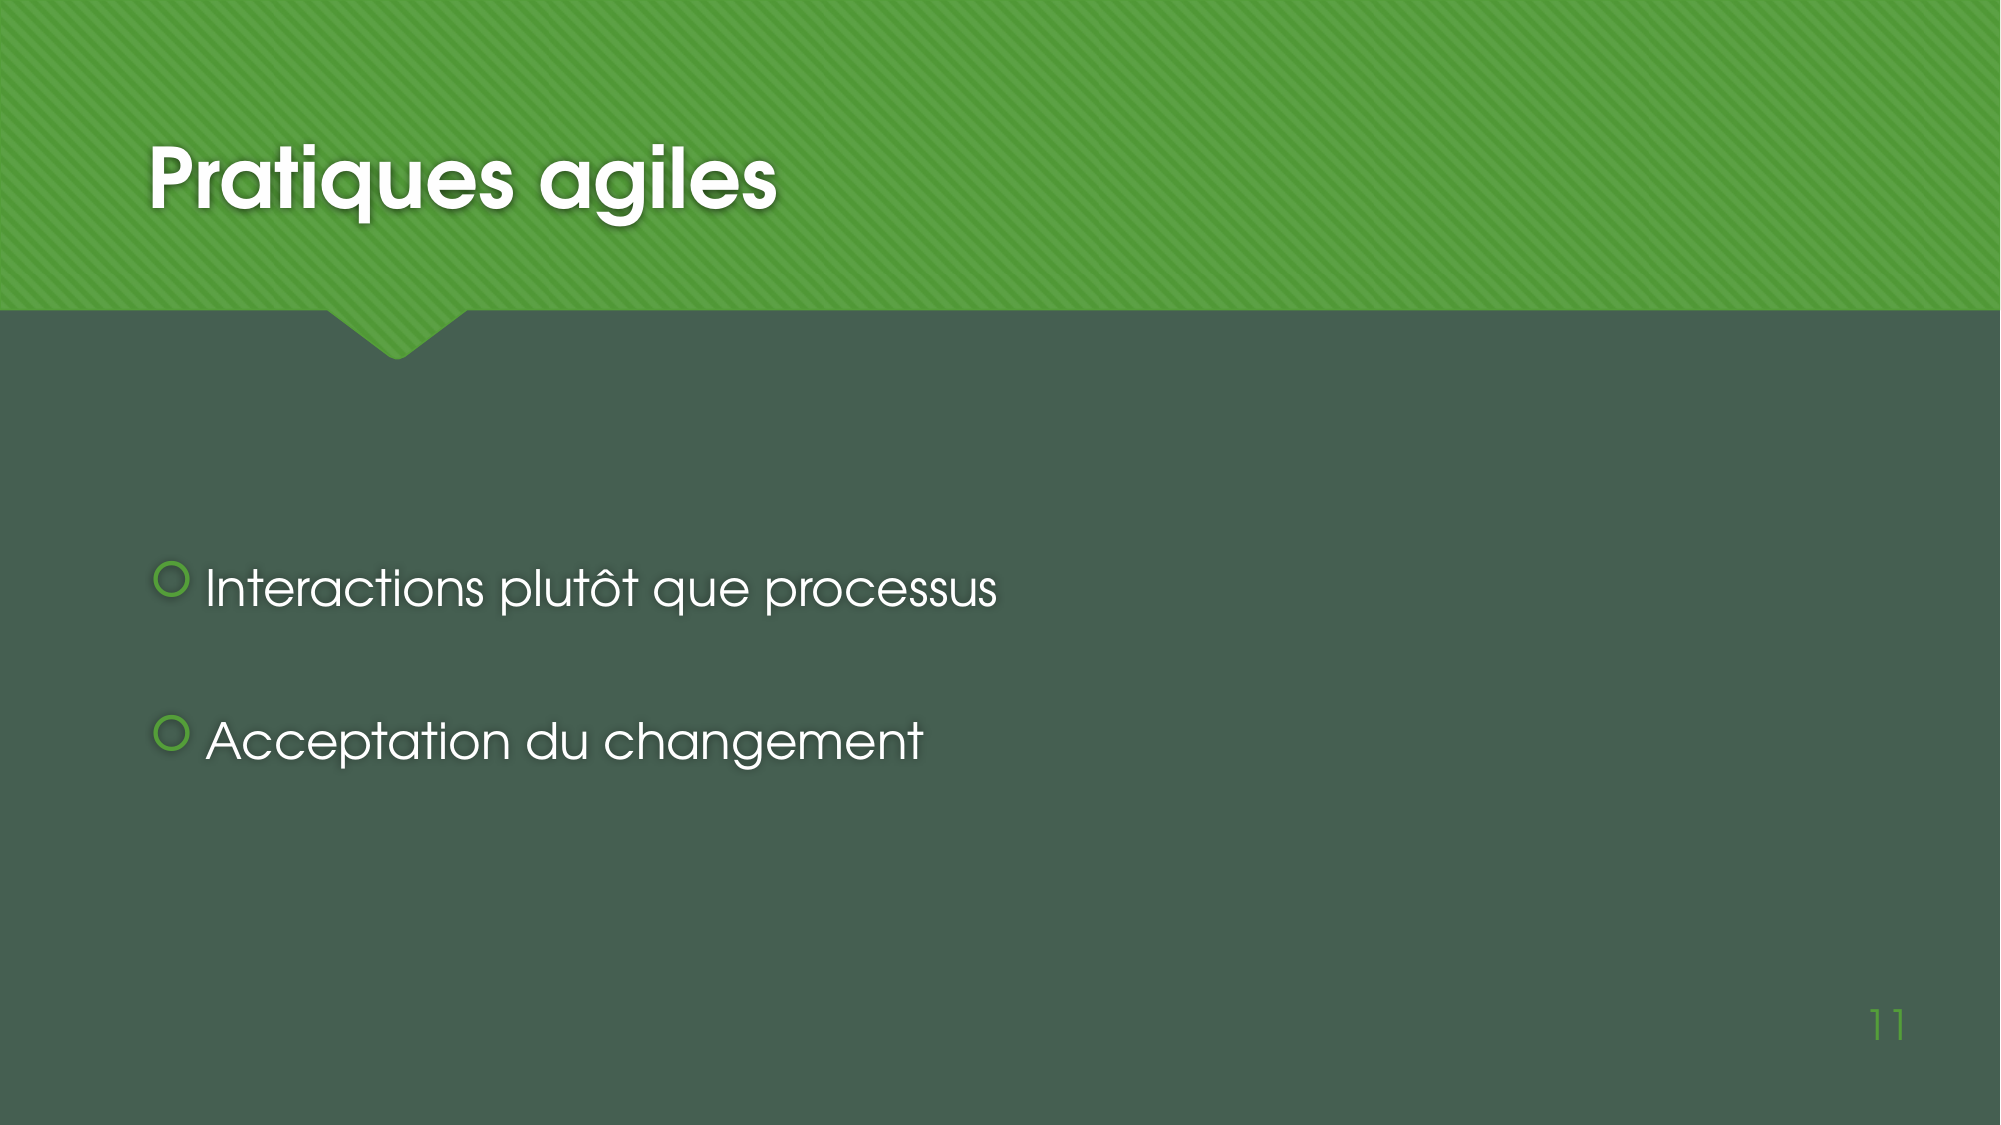

# Pratiques agiles
Interactions plutôt que processus

Acceptation du changement
11